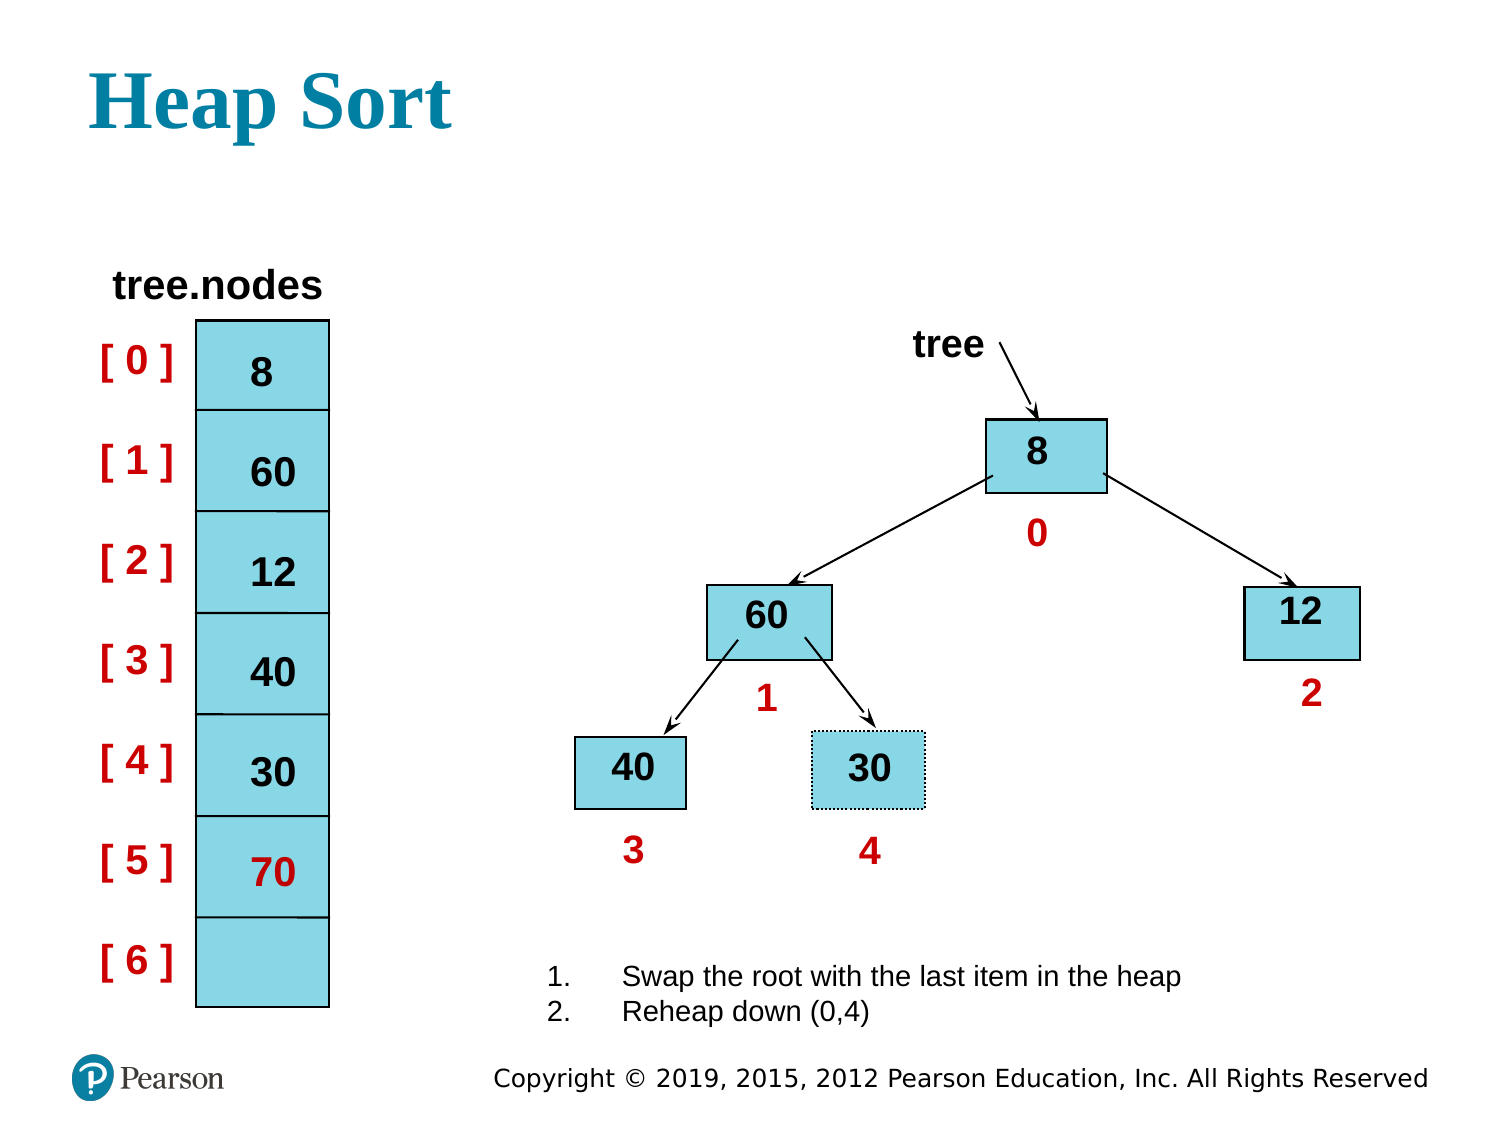

# Heap Sort
tree.nodes

[ 0 ]

[ 1 ]

[ 2 ]

[ 3 ]

[ 4 ]

[ 5 ]

[ 6 ]
8

60

12

40

30

70

tree

 8

 0

12

  2
 60

  1

40

 3
30

 4

Swap the root with the last item in the heap
Reheap down (0,4)
27